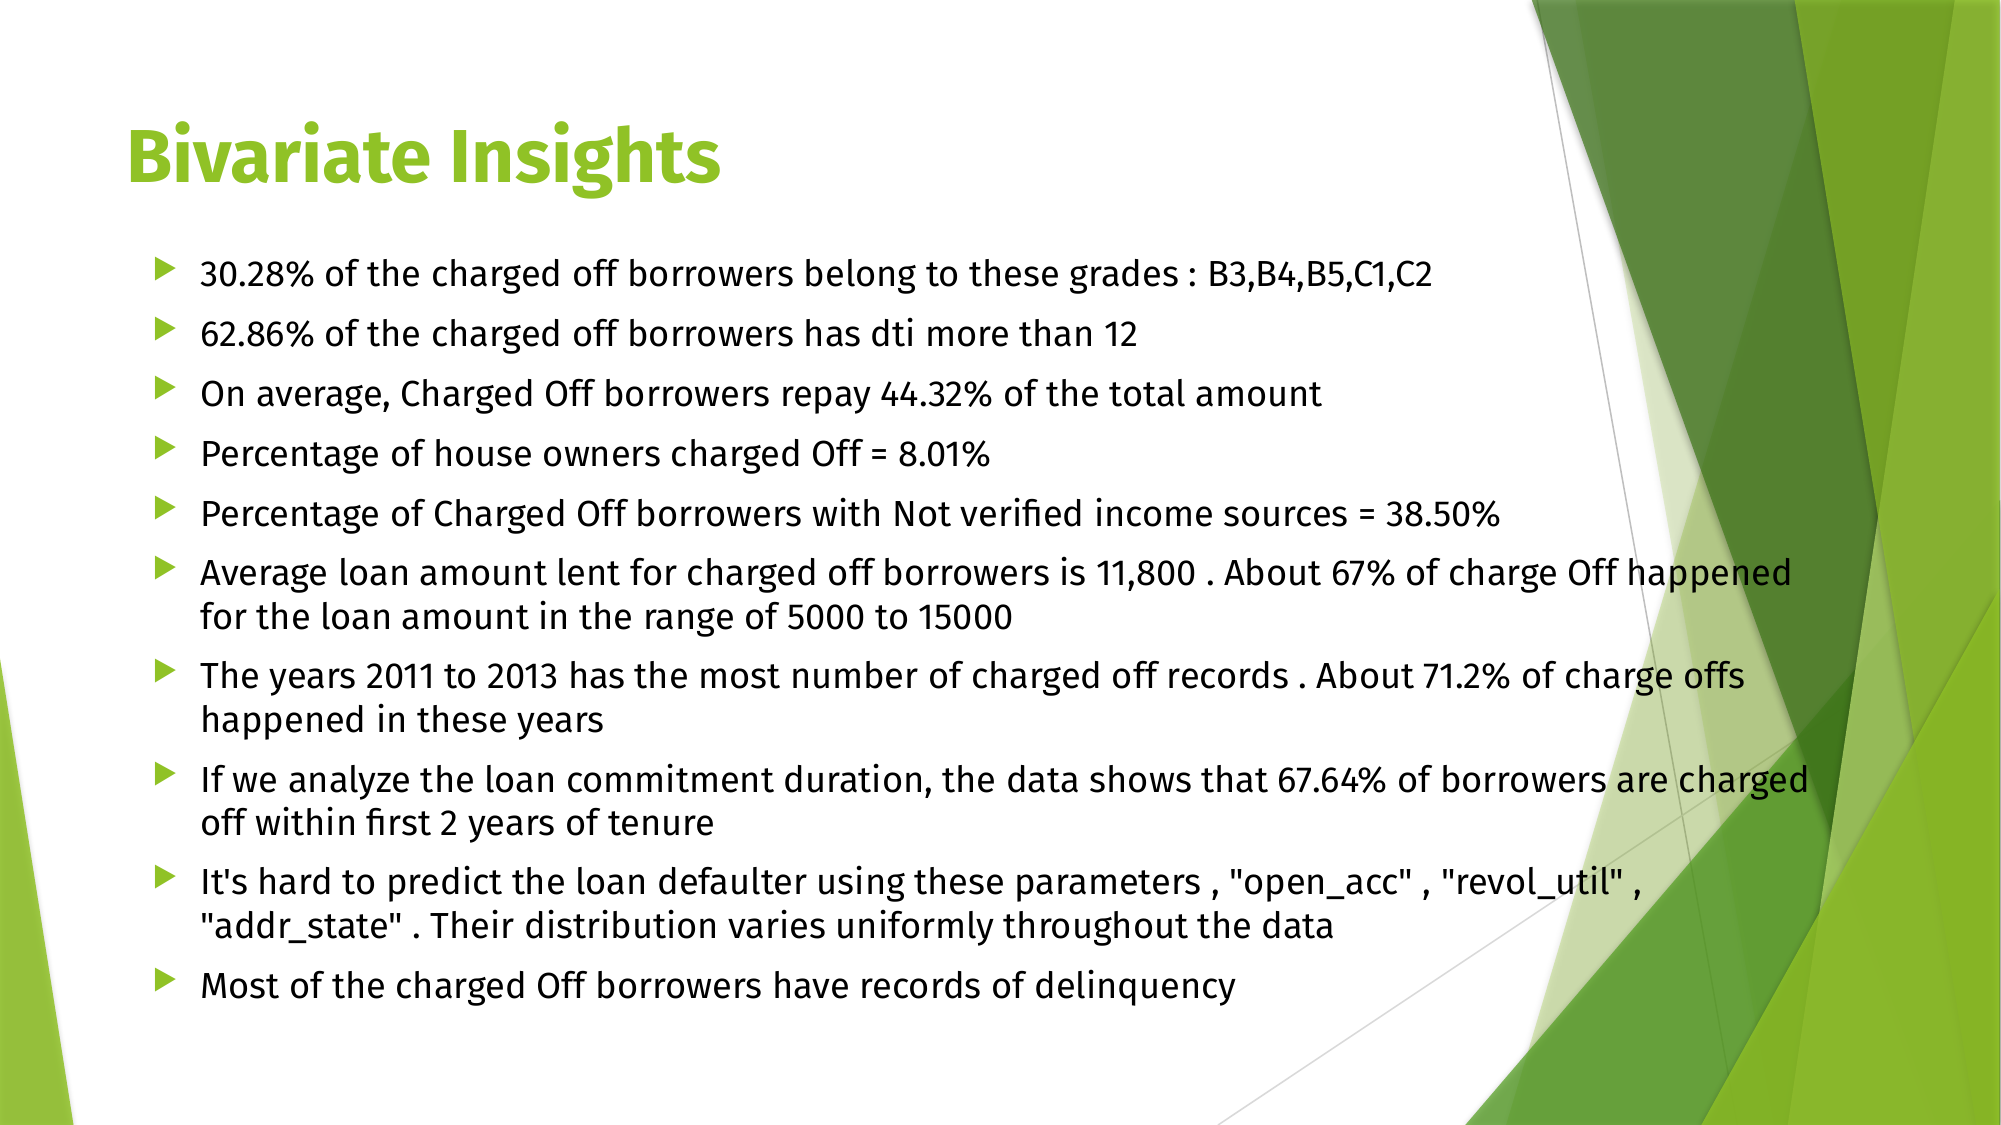

# Bivariate Insights
30.28% of the charged off borrowers belong to these grades : B3,B4,B5,C1,C2
62.86% of the charged off borrowers has dti more than 12
On average, Charged Off borrowers repay 44.32% of the total amount
Percentage of house owners charged Off = 8.01%
Percentage of Charged Off borrowers with Not verified income sources = 38.50%
Average loan amount lent for charged off borrowers is 11,800 . About 67% of charge Off happened for the loan amount in the range of 5000 to 15000
The years 2011 to 2013 has the most number of charged off records . About 71.2% of charge offs happened in these years
If we analyze the loan commitment duration, the data shows that 67.64% of borrowers are charged off within first 2 years of tenure
It's hard to predict the loan defaulter using these parameters , "open_acc" , "revol_util" , "addr_state" . Their distribution varies uniformly throughout the data
Most of the charged Off borrowers have records of delinquency